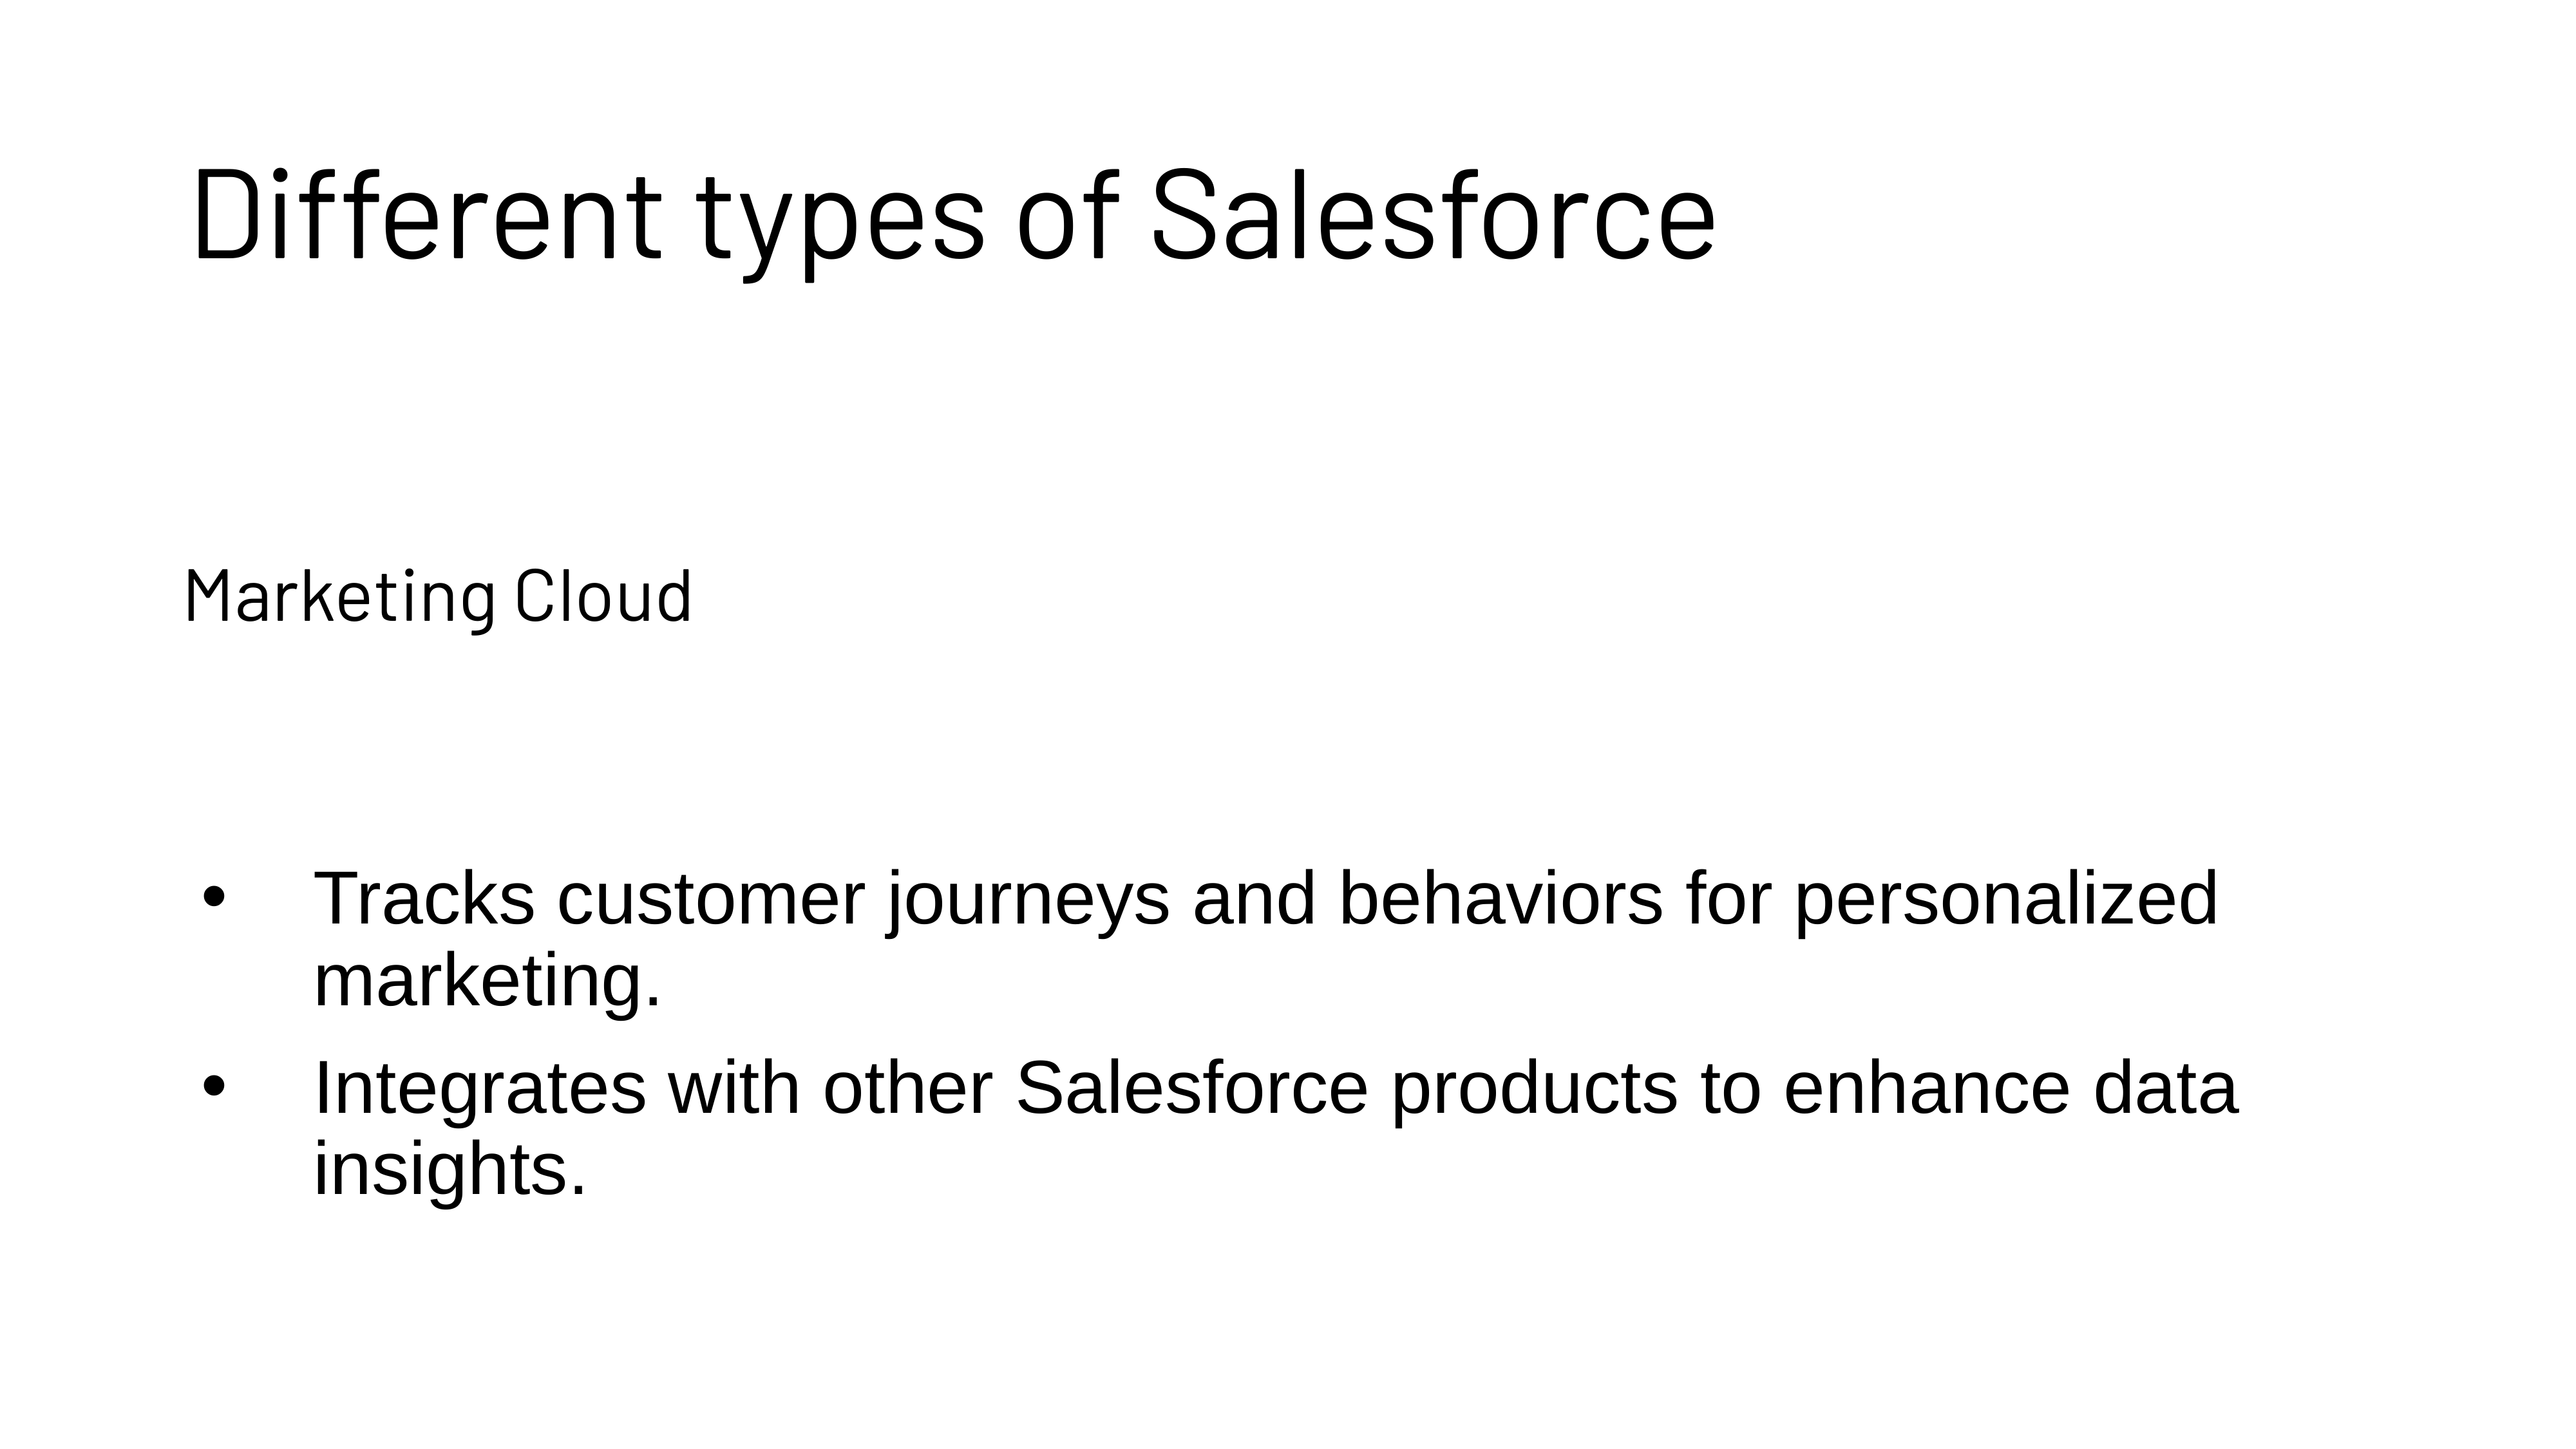

# Different types of Salesforce
Marketing Cloud
Tracks customer journeys and behaviors for personalized marketing.
Integrates with other Salesforce products to enhance data insights.